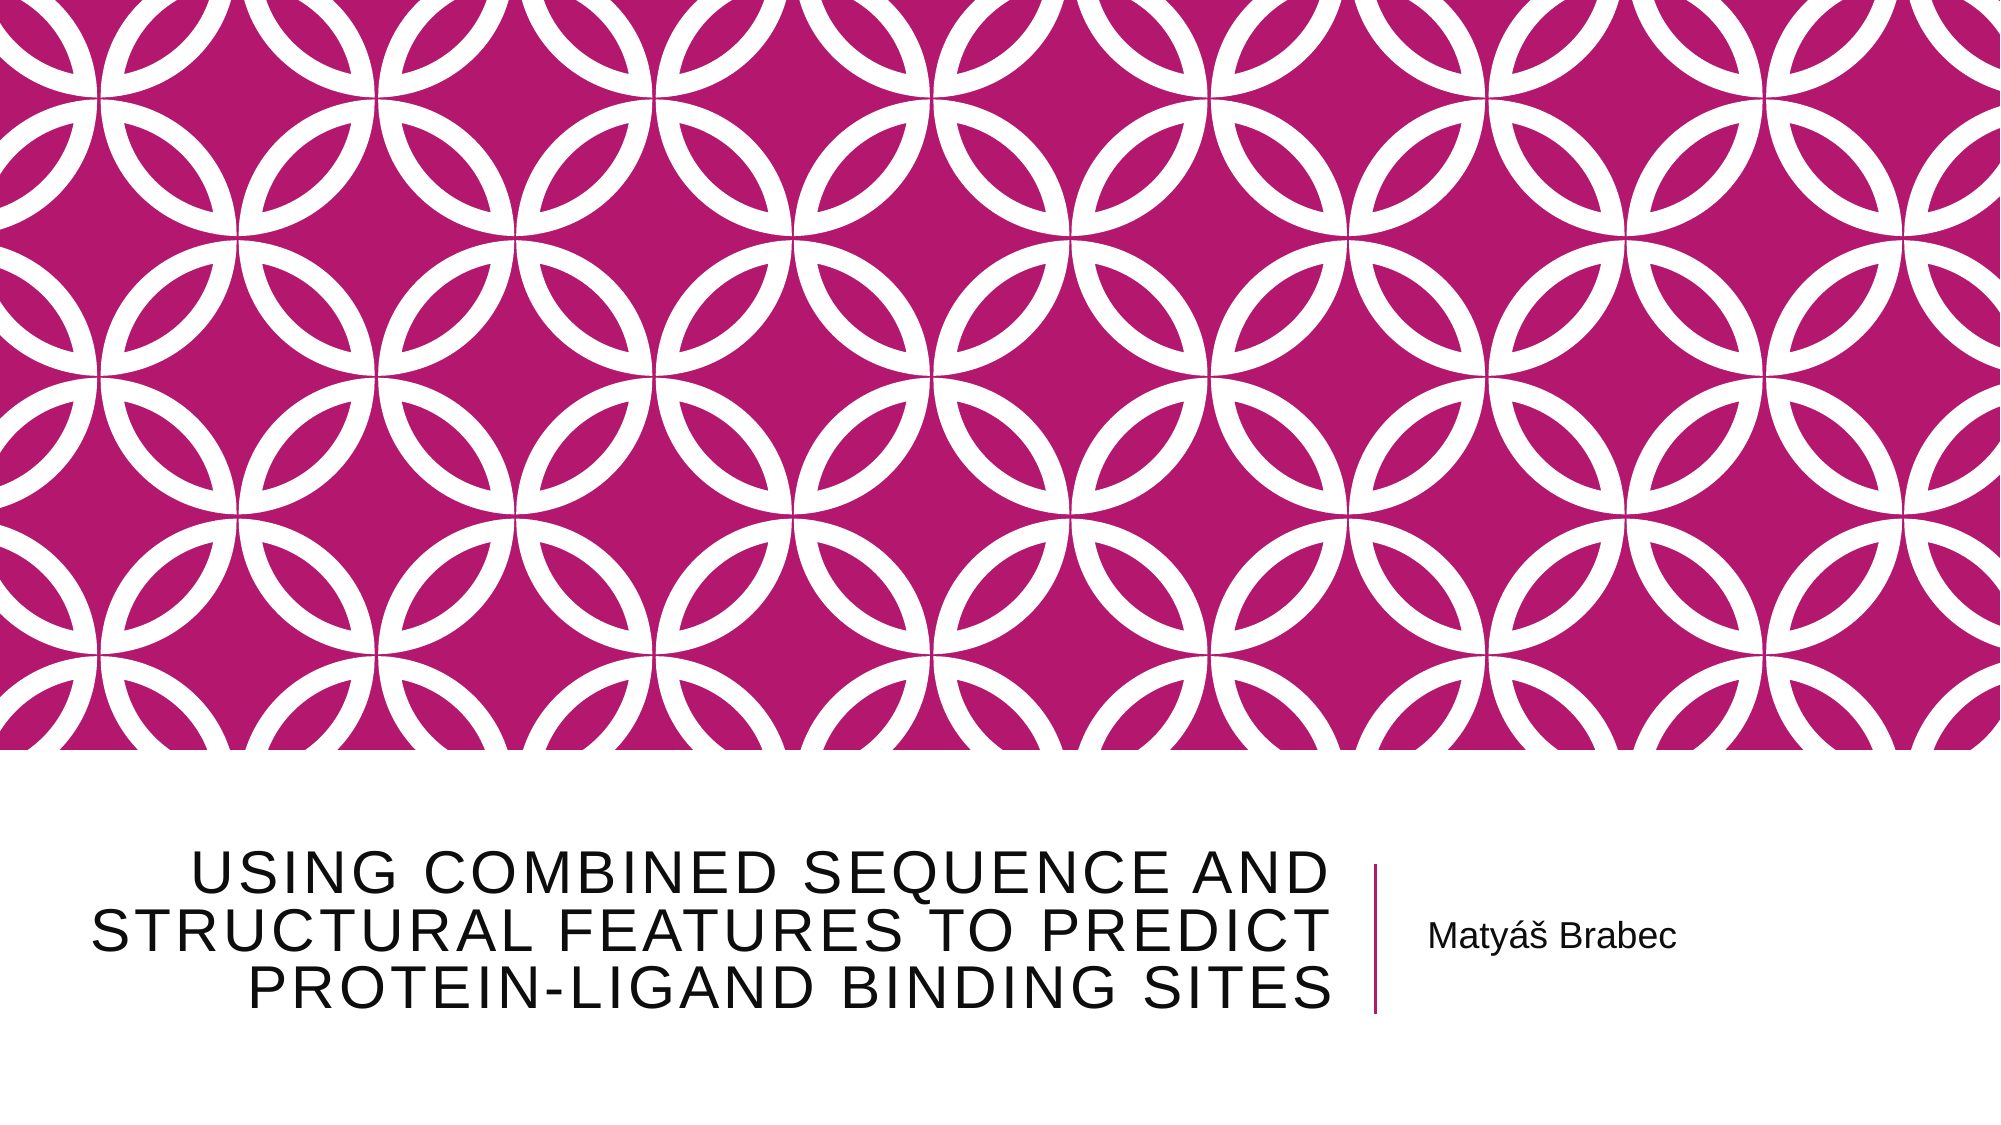

# Using combined sequence and structural features to predict protein-ligand binding sites
Matyáš Brabec